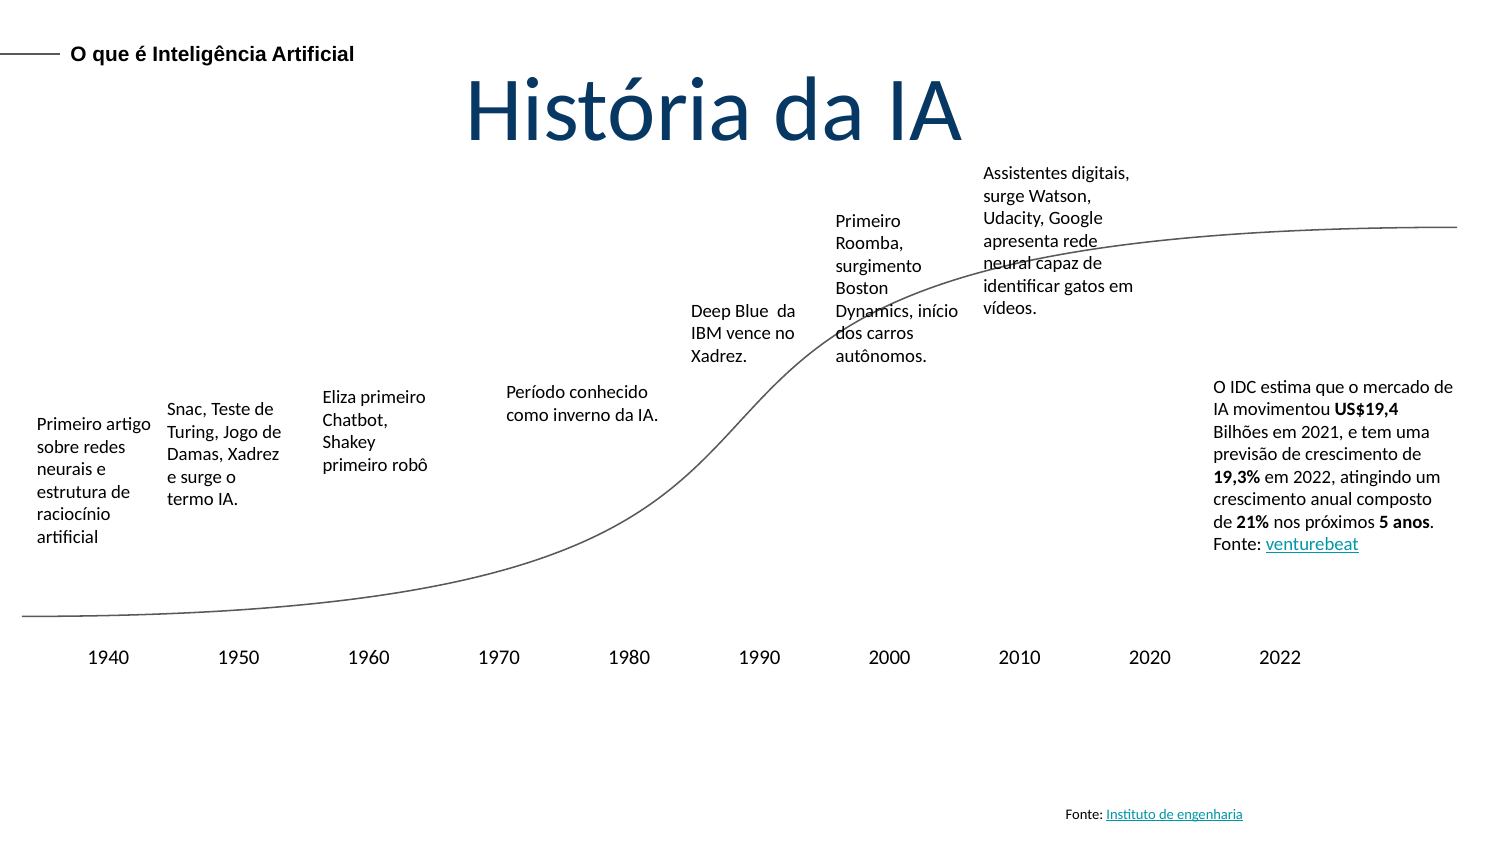

O que é Inteligência Artificial
História da IA
Assistentes digitais, surge Watson, Udacity, Google apresenta rede neural capaz de identificar gatos em vídeos.
Primeiro Roomba, surgimento Boston Dynamics, início dos carros autônomos.
Deep Blue  da IBM vence no Xadrez.
O IDC estima que o mercado de IA movimentou US$19,4 Bilhões em 2021, e tem uma previsão de crescimento de 19,3% em 2022, atingindo um crescimento anual composto de 21% nos próximos 5 anos.
Fonte: venturebeat
Período conhecido como inverno da IA.
Eliza primeiro Chatbot, Shakey primeiro robô
Snac, Teste de Turing, Jogo de Damas, Xadrez e surge o termo IA.
Primeiro artigo sobre redes neurais e estrutura de raciocínio artificial
1940
1950
1960
1970
1980
1990
2000
2010
2020
2022
Fonte: Instituto de engenharia